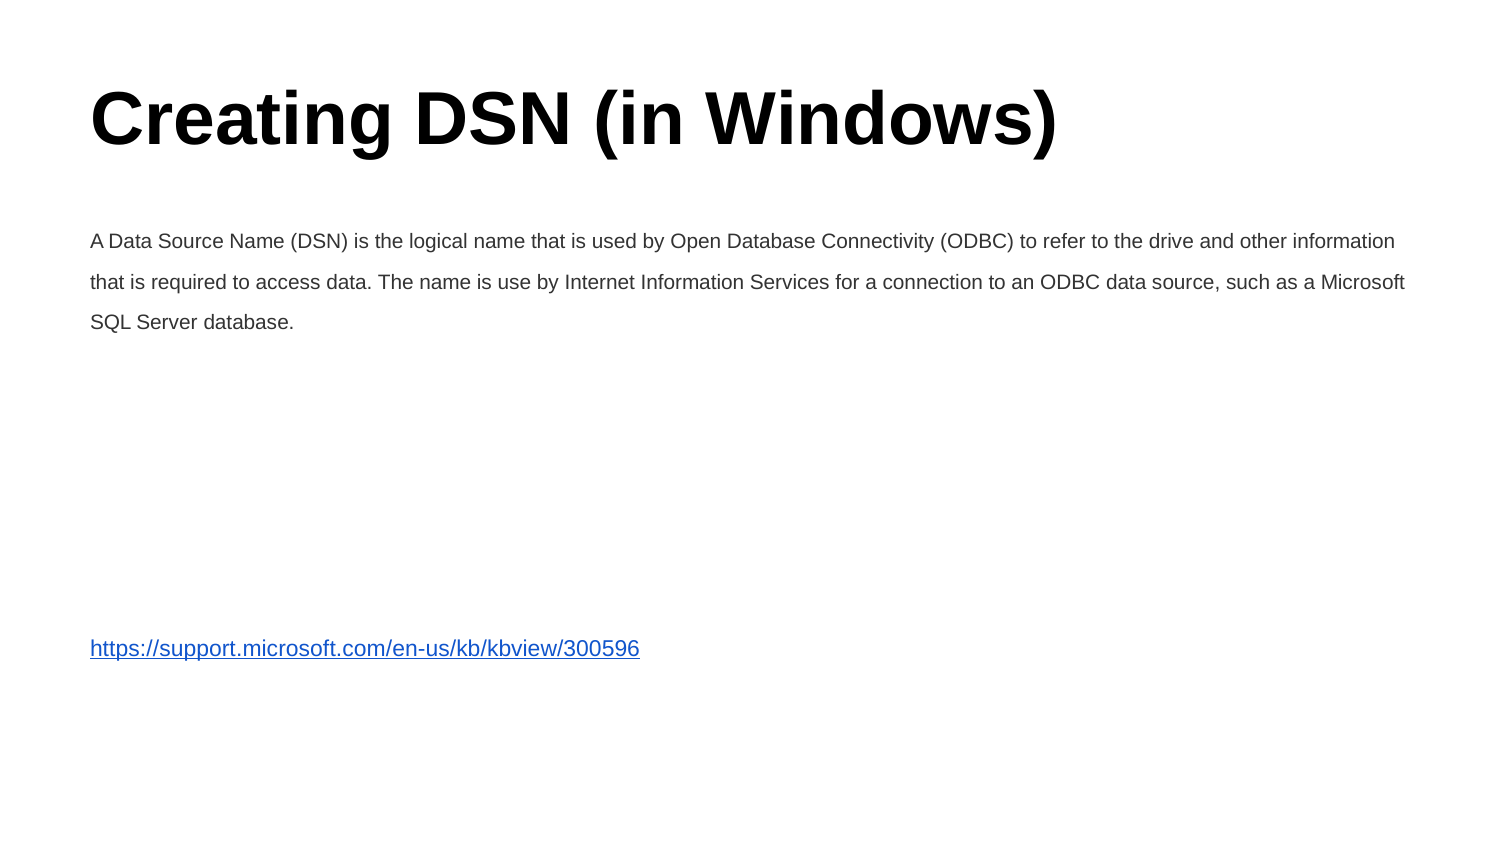

# Creating DSN (in Windows)
A Data Source Name (DSN) is the logical name that is used by Open Database Connectivity (ODBC) to refer to the drive and other information that is required to access data. The name is use by Internet Information Services for a connection to an ODBC data source, such as a Microsoft SQL Server database.

https://support.microsoft.com/en-us/kb/kbview/300596